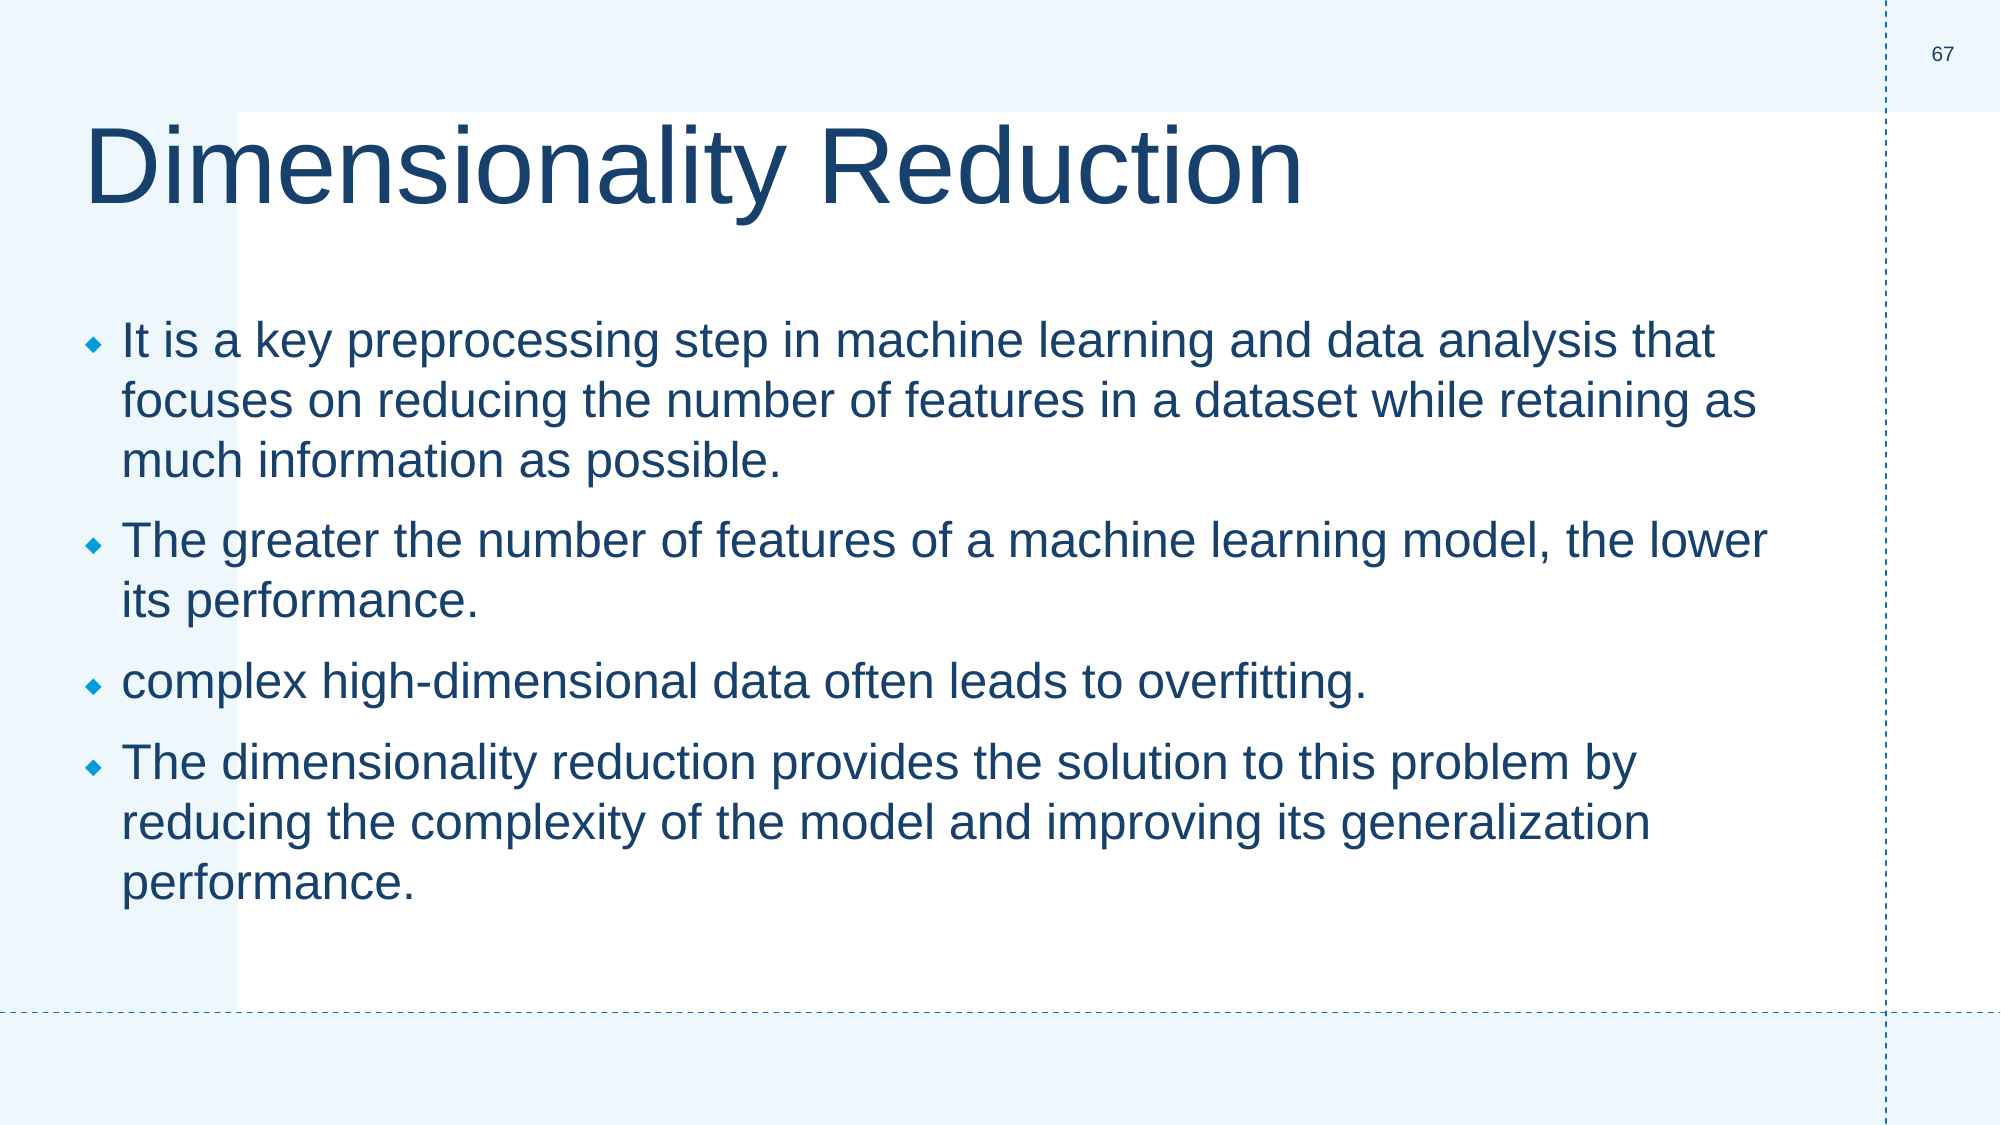

67
# Dimensionality Reduction
It is a key preprocessing step in machine learning and data analysis that focuses on reducing the number of features in a dataset while retaining as much information as possible.
The greater the number of features of a machine learning model, the lower its performance.
complex high-dimensional data often leads to overfitting.
The dimensionality reduction provides the solution to this problem by reducing the complexity of the model and improving its generalization performance.